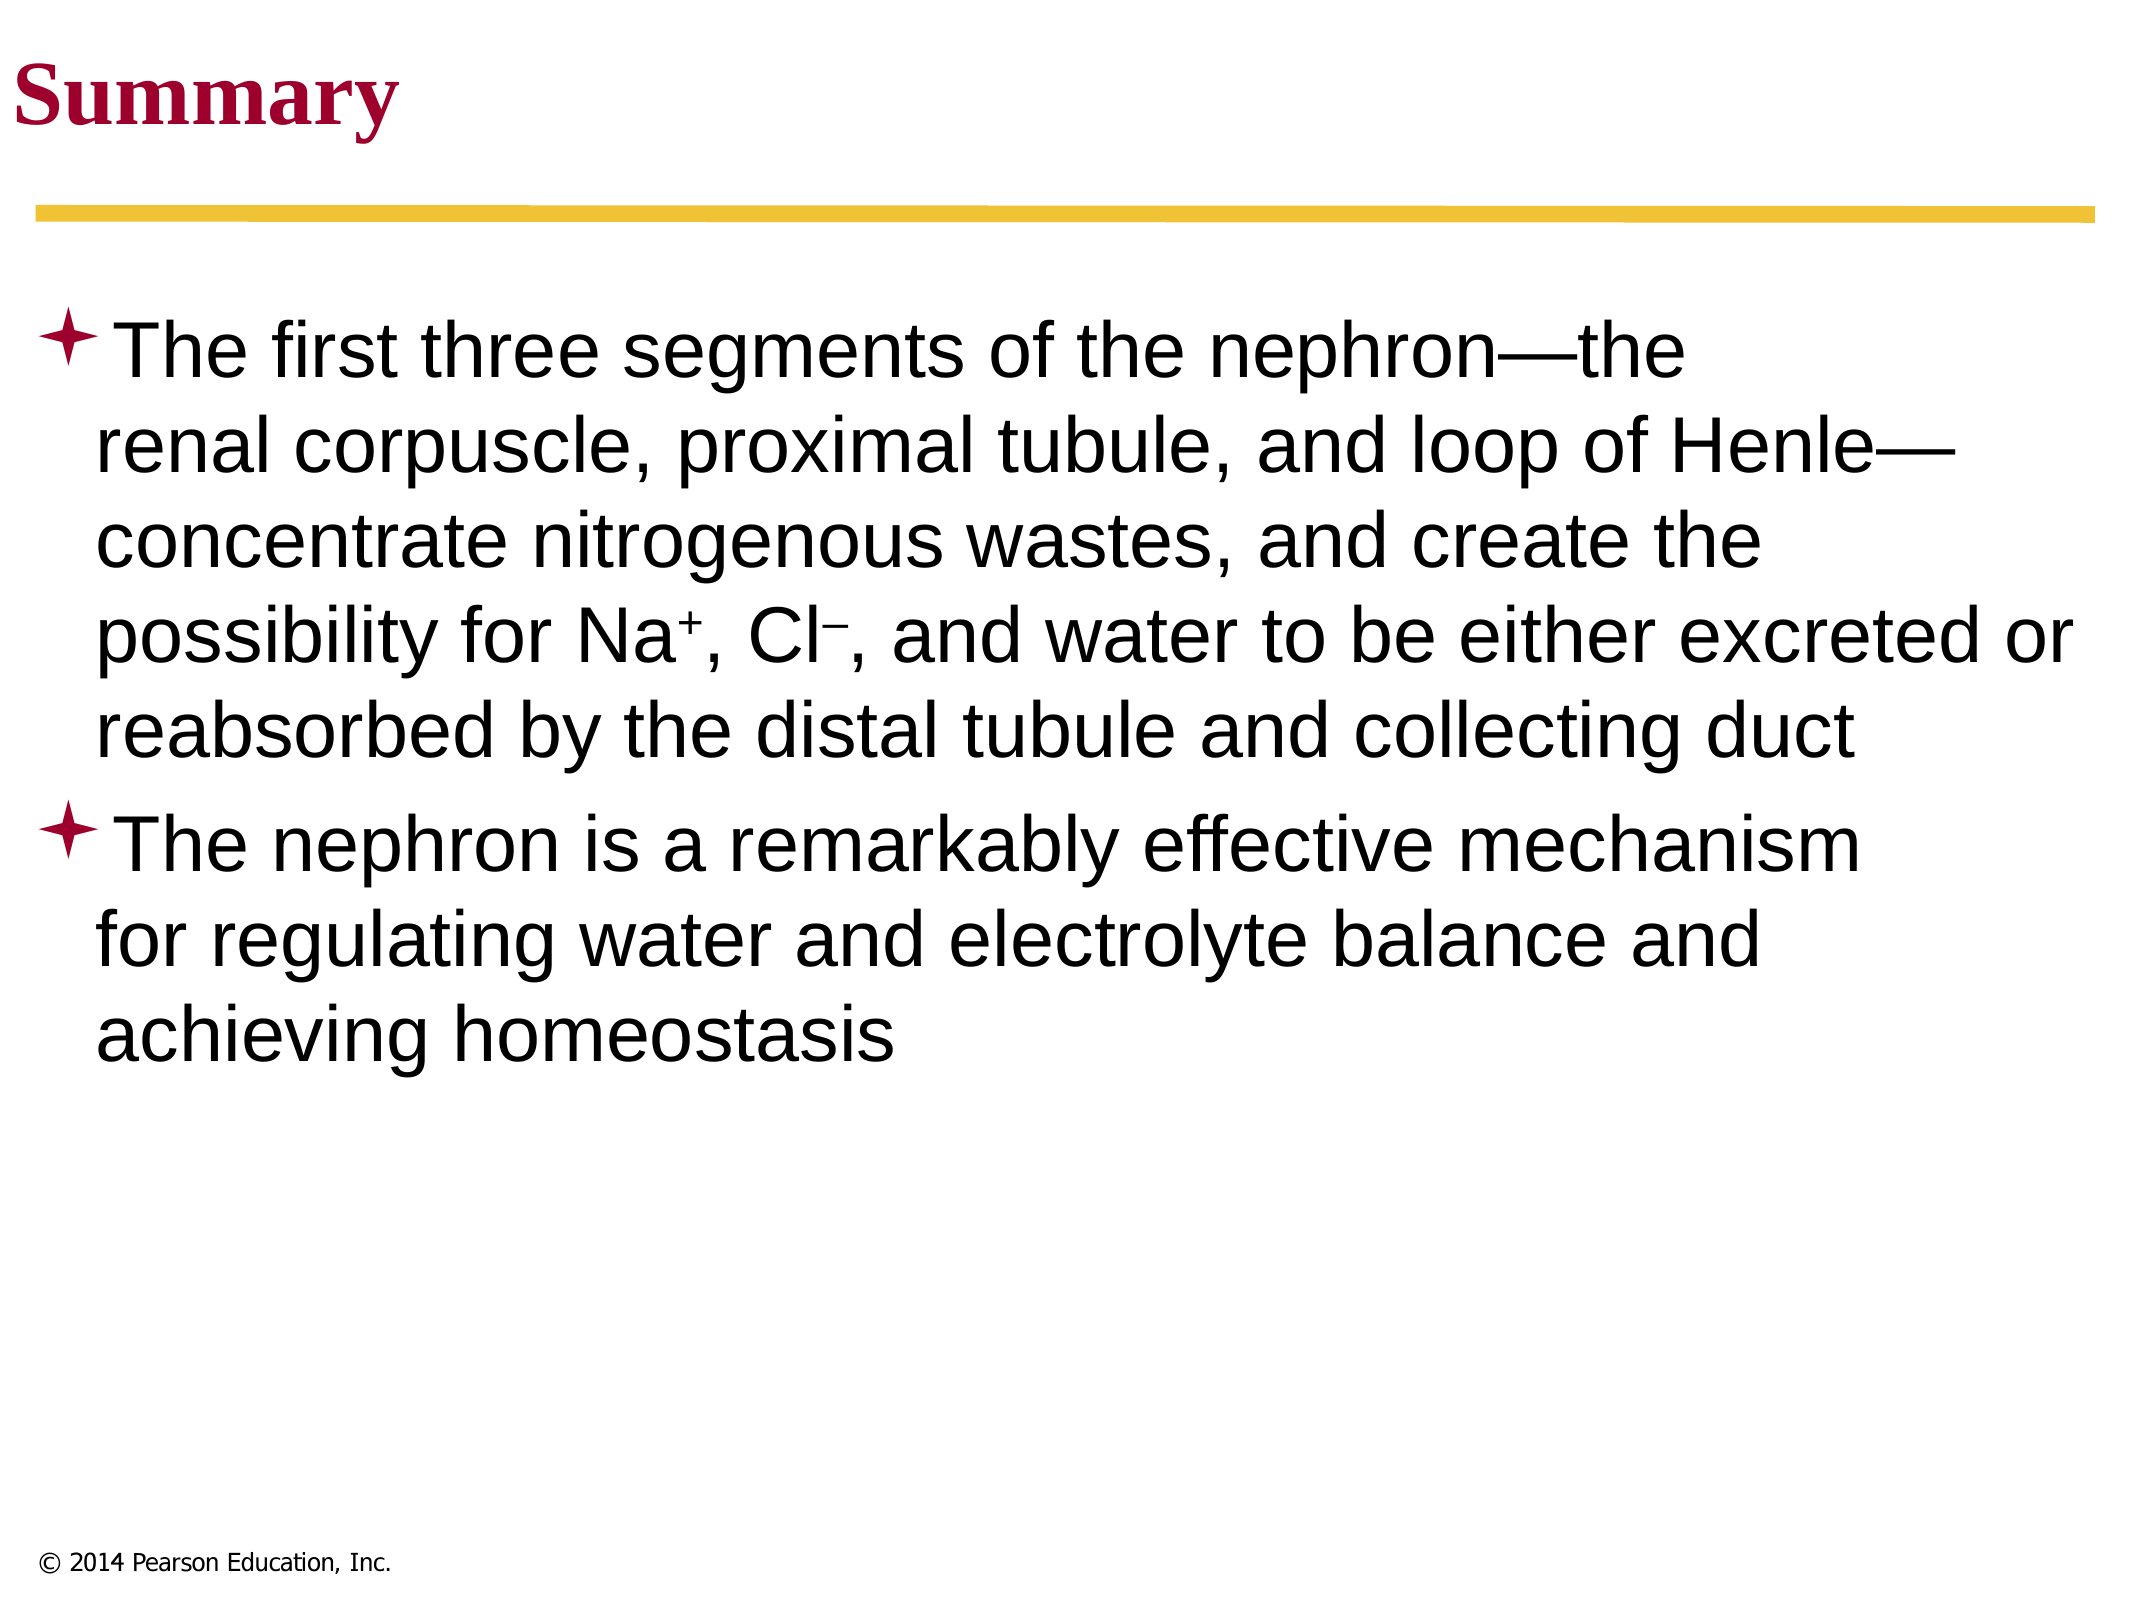

Summary

The first three segments of the nephron—the
renal corpuscle, proximal tubule, and loop of Henle—concentrate nitrogenous wastes, and create the possibility for Na+, Cl–, and water to be either excreted or reabsorbed by the distal tubule and collecting duct
The nephron is a remarkably effective mechanism
for regulating water and electrolyte balance and achieving homeostasis